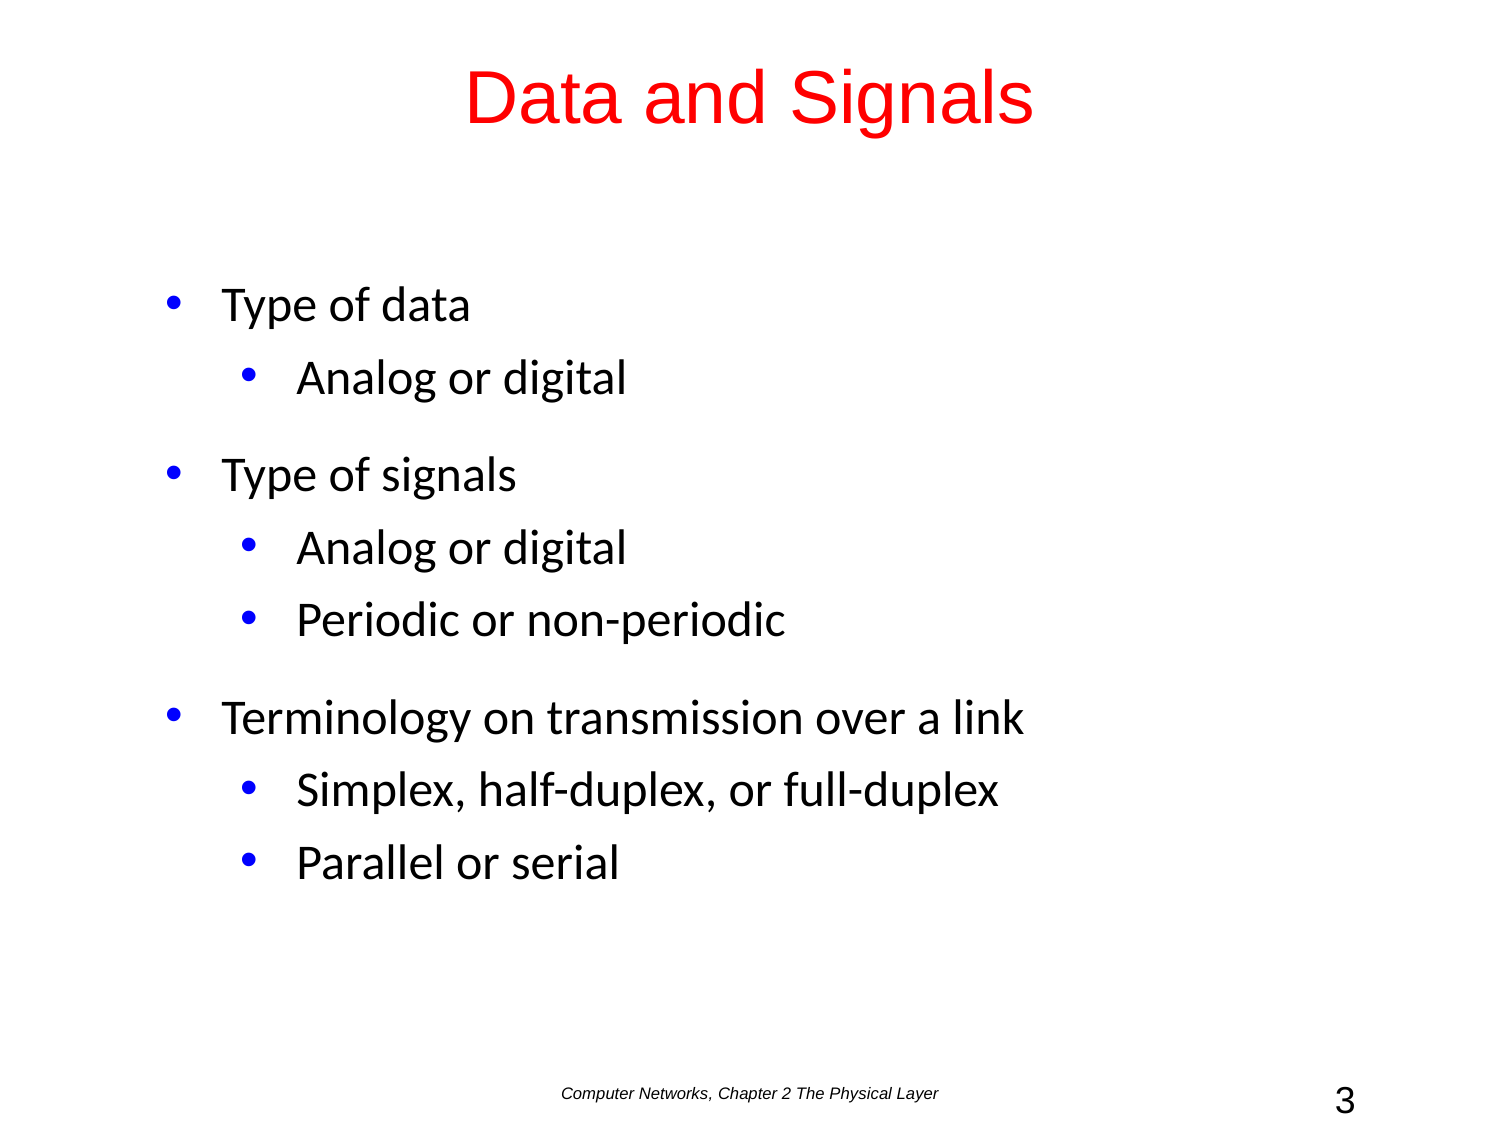

# Data and Signals
Type of data
Analog or digital
Type of signals
Analog or digital
Periodic or non-periodic
Terminology on transmission over a link
Simplex, half-duplex, or full-duplex
Parallel or serial
Computer Networks, Chapter 2 The Physical Layer